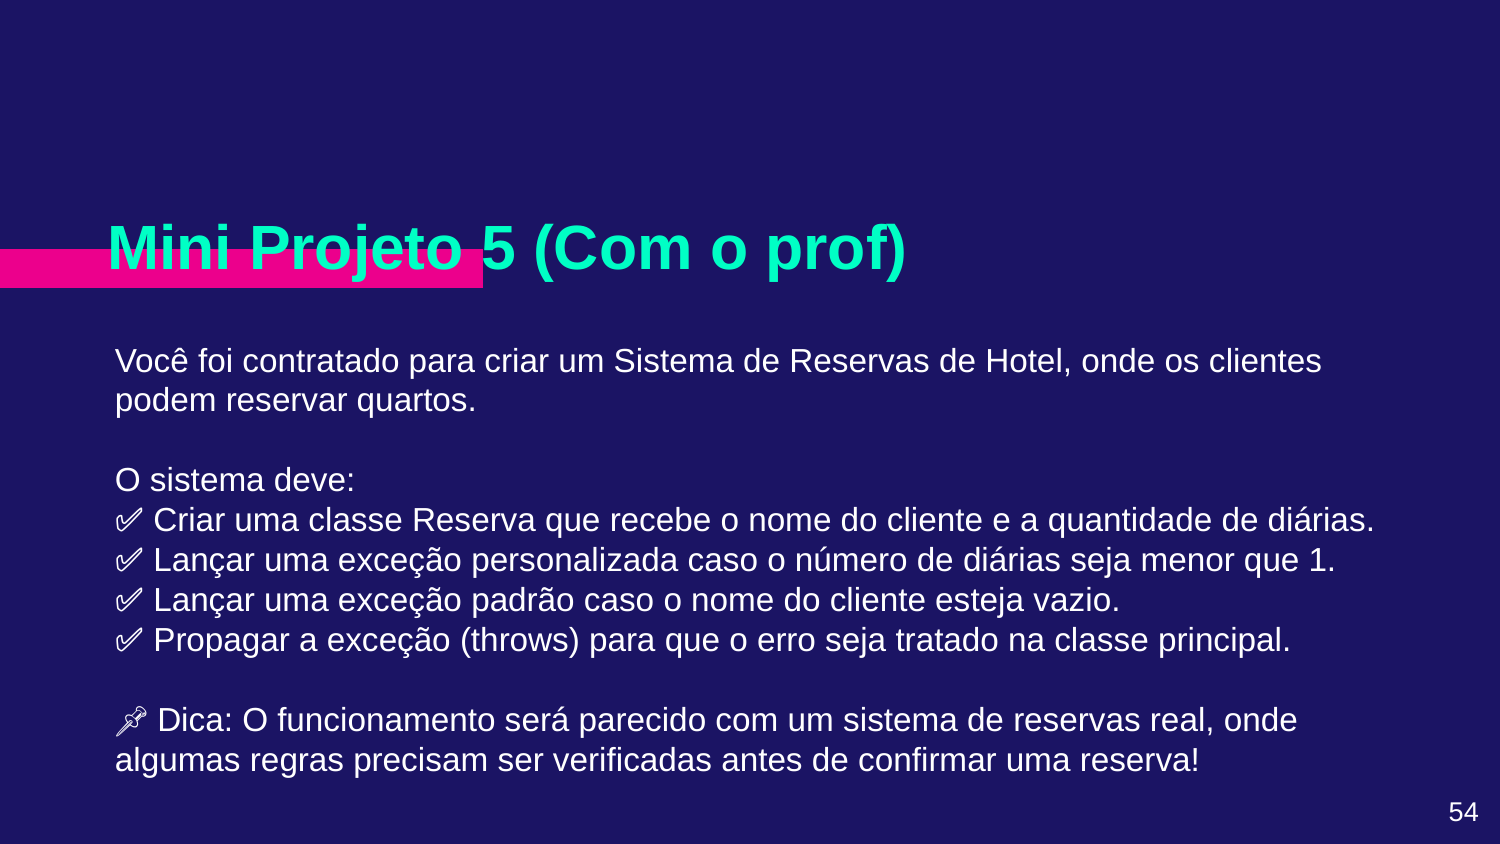

# Mini Projeto 5 (Com o prof)
Você foi contratado para criar um Sistema de Reservas de Hotel, onde os clientes podem reservar quartos.

O sistema deve:
✅ Criar uma classe Reserva que recebe o nome do cliente e a quantidade de diárias.
✅ Lançar uma exceção personalizada caso o número de diárias seja menor que 1.
✅ Lançar uma exceção padrão caso o nome do cliente esteja vazio.
✅ Propagar a exceção (throws) para que o erro seja tratado na classe principal.

📌 Dica: O funcionamento será parecido com um sistema de reservas real, onde algumas regras precisam ser verificadas antes de confirmar uma reserva!

54